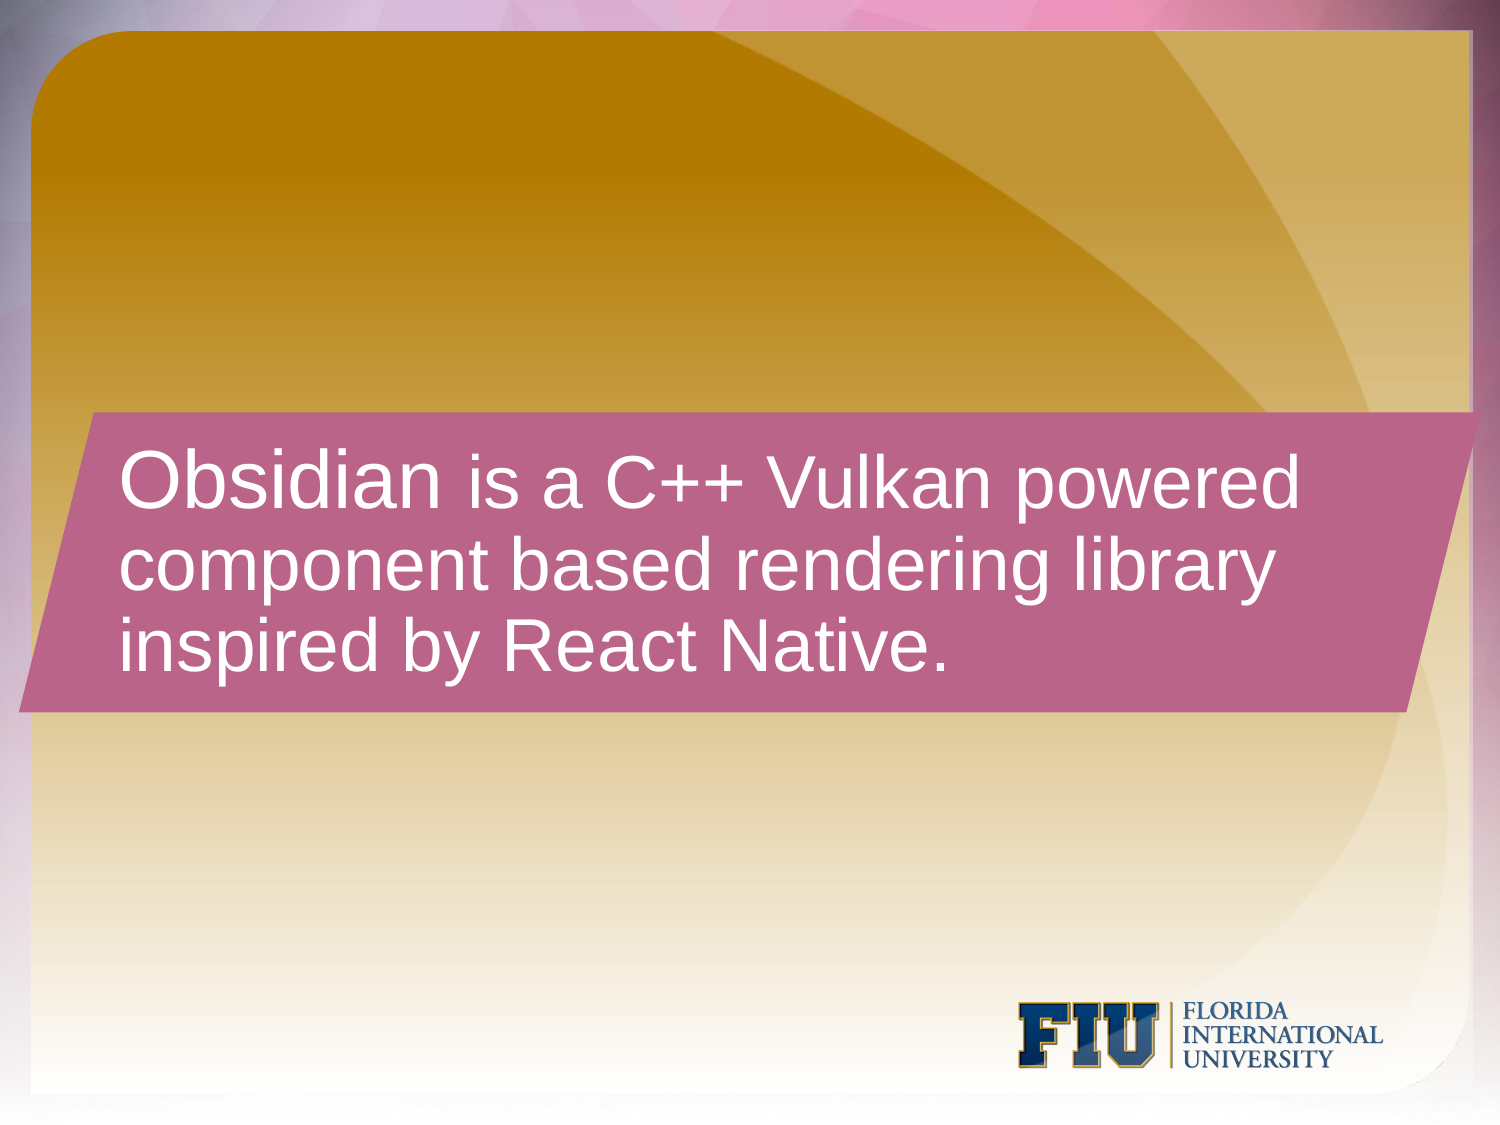

# Obsidian is a C++ Vulkan powered component based rendering library inspired by React Native.